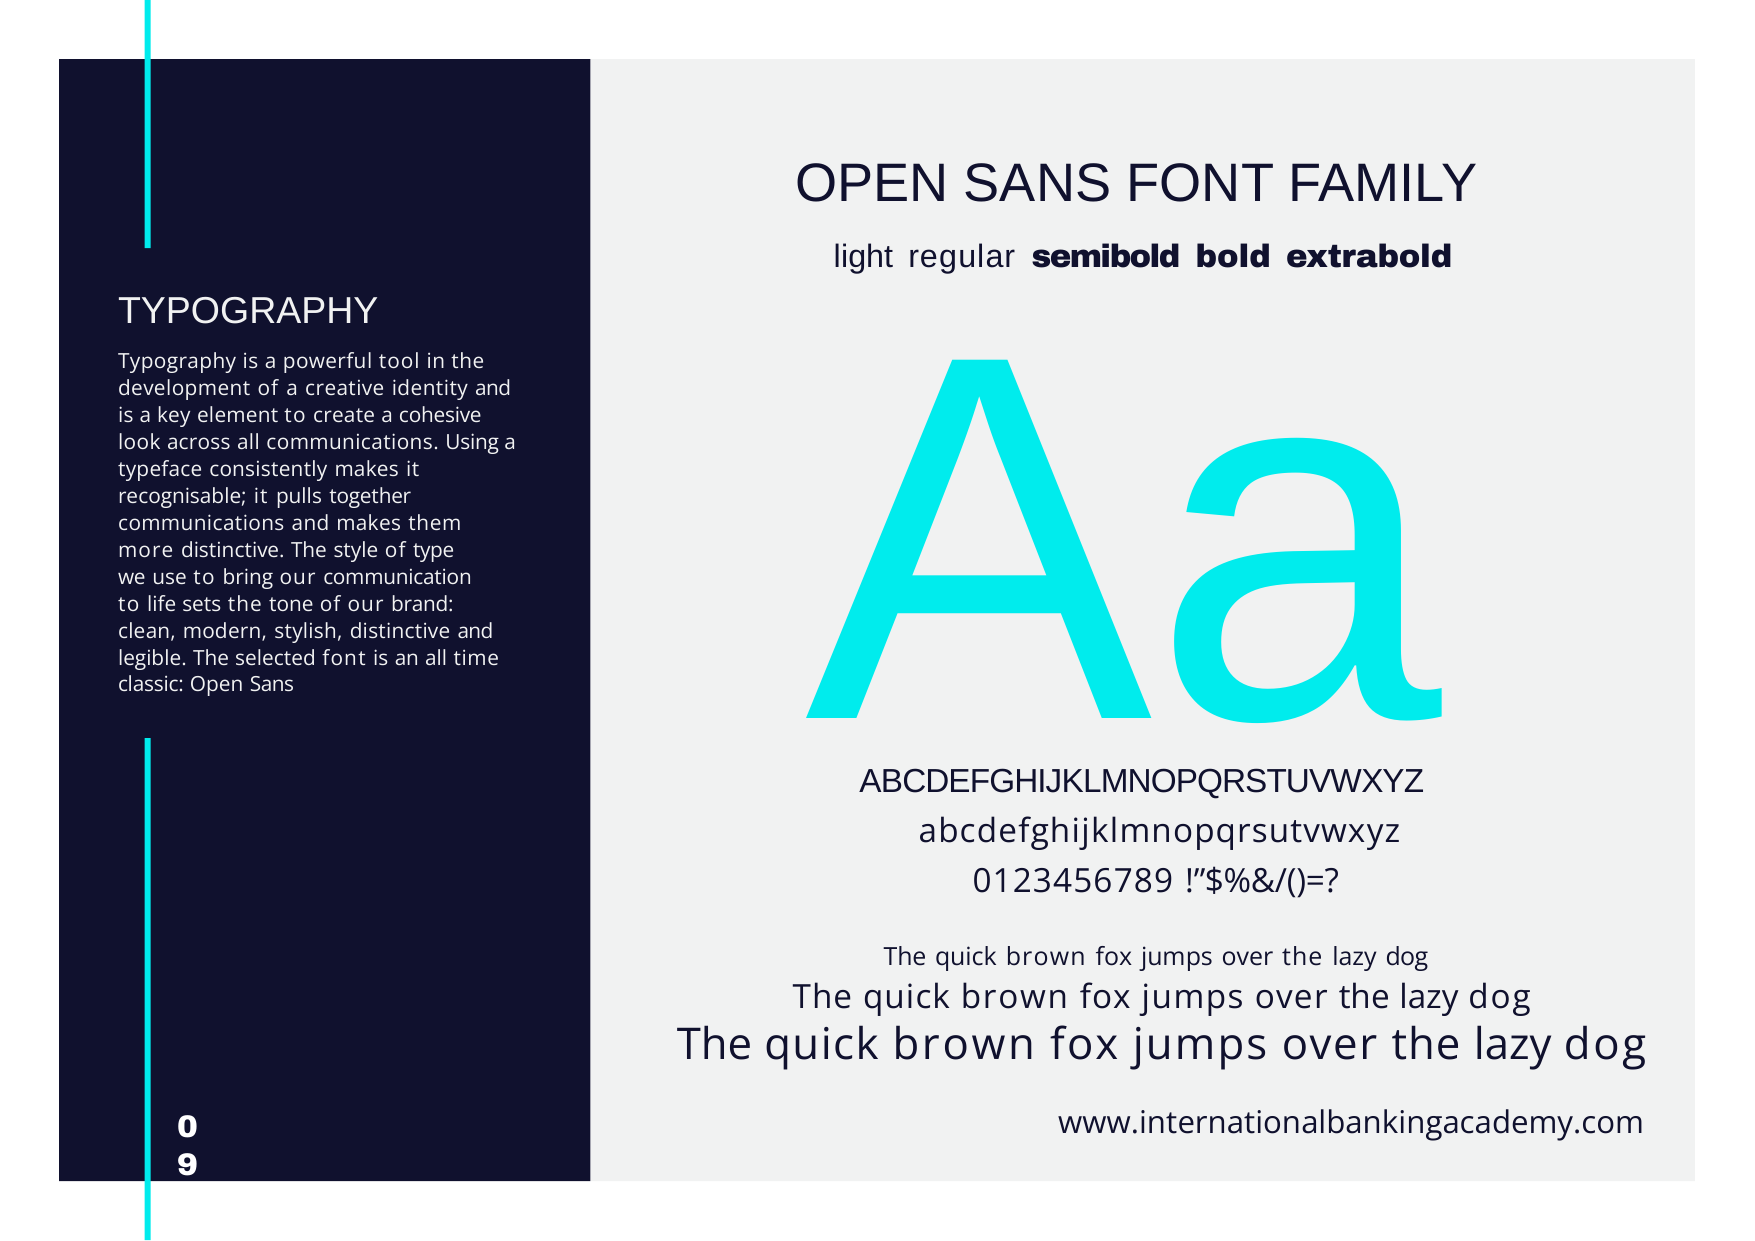

# OPEN SANS FONT FAMILY
Aa
light regular semibold bold extrabold
TYPOGRAPHY
Typography is a powerful tool in the development of a creative identity and is a key element to create a cohesive look across all communications. Using a typeface consistently makes it recognisable; it pulls together communications and makes them more distinctive. The style of type
we use to bring our communication  to life sets the tone of our brand: clean, modern, stylish, distinctive and legible. The selected font is an all time classic: Open Sans
ABCDEFGHIJKLMNOPQRSTUVWXYZ
abcdefghijklmnopqrsutvwxyz
0123456789 !”$%&/()=?

The quick brown fox jumps over the lazy dog
The quick brown fox jumps over the lazy dog
The quick brown fox jumps over the lazy dog
www.internationalbankingacademy.com
09